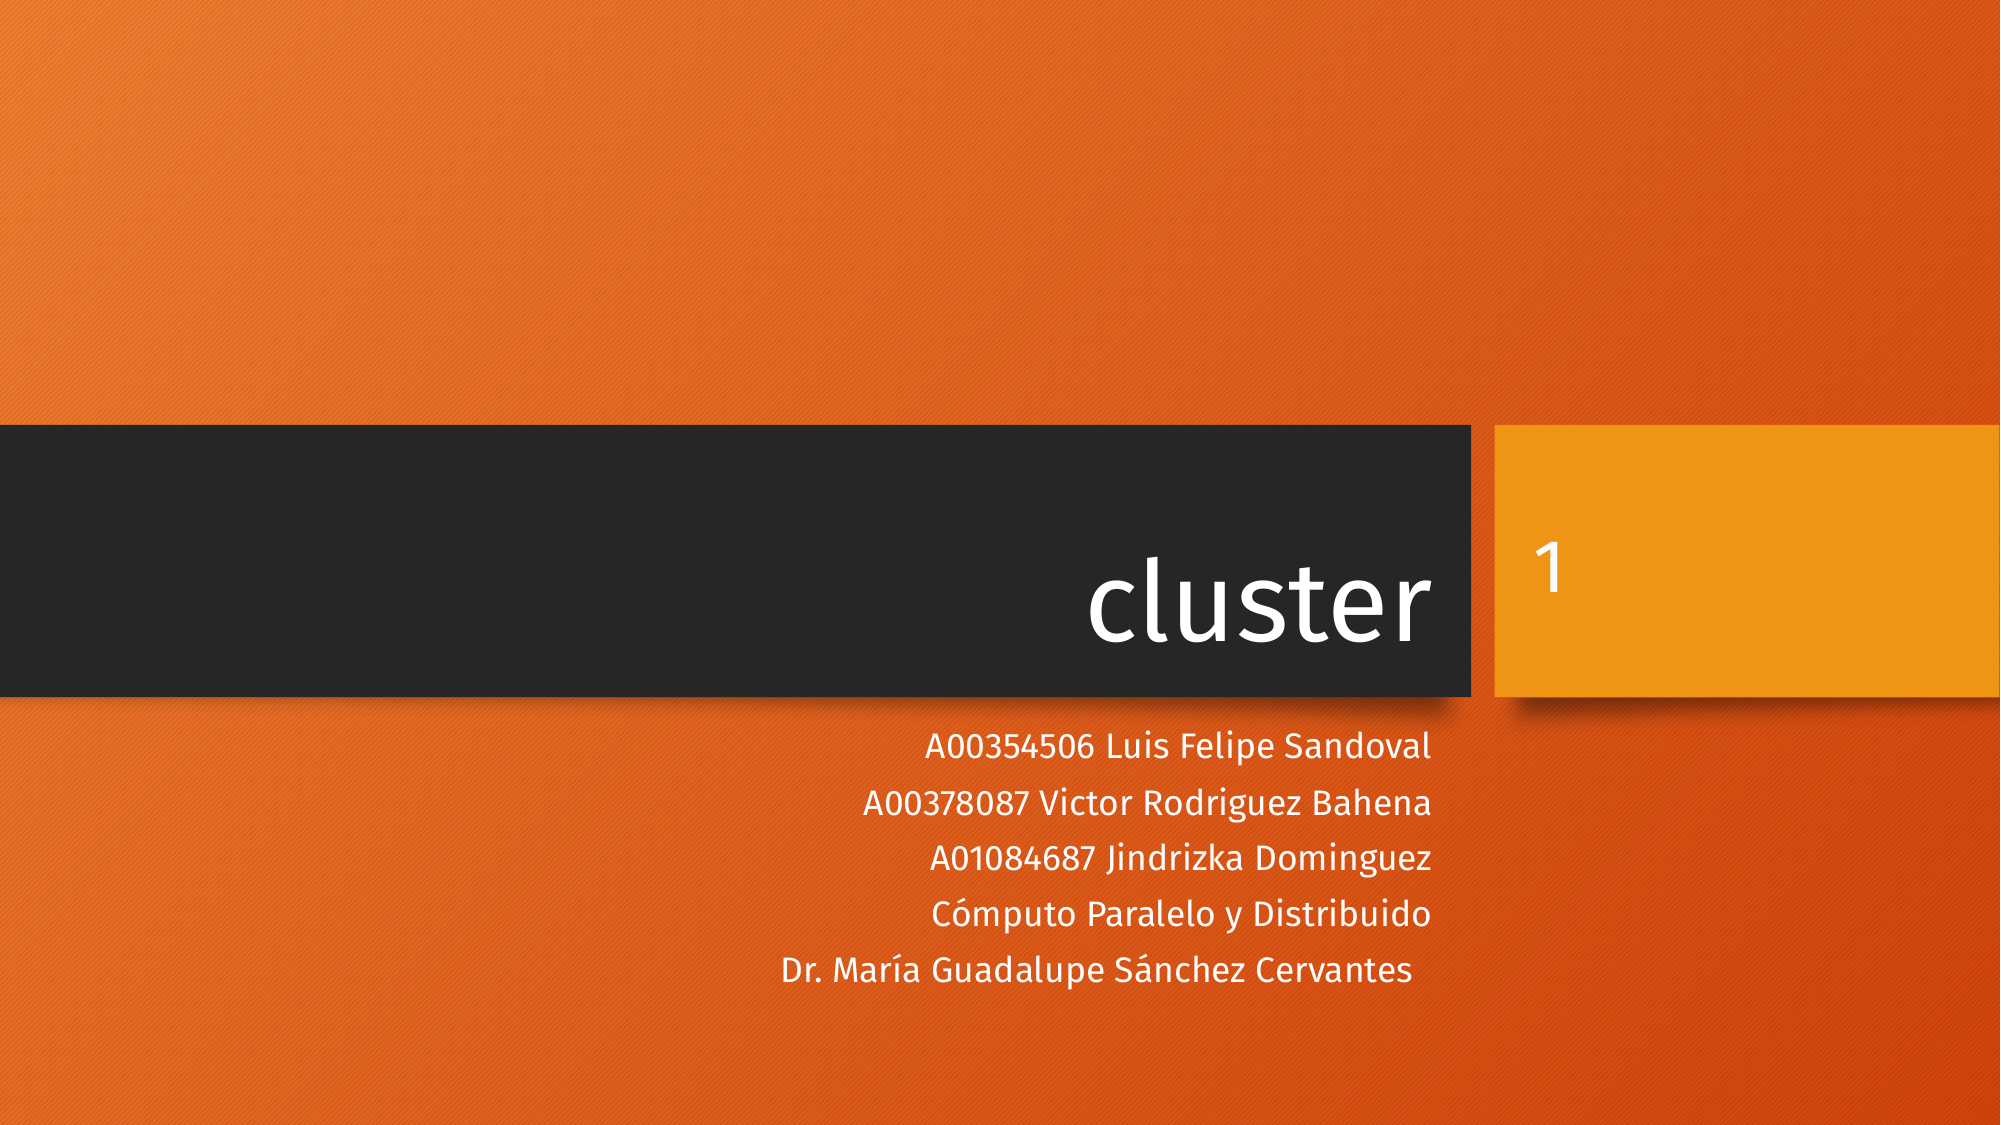

# cluster
1
A00354506 Luis Felipe Sandoval
 A00378087 Victor Rodriguez Bahena
A01084687 Jindrizka Dominguez
Cómputo Paralelo y Distribuido
Dr. María Guadalupe Sánchez Cervantes